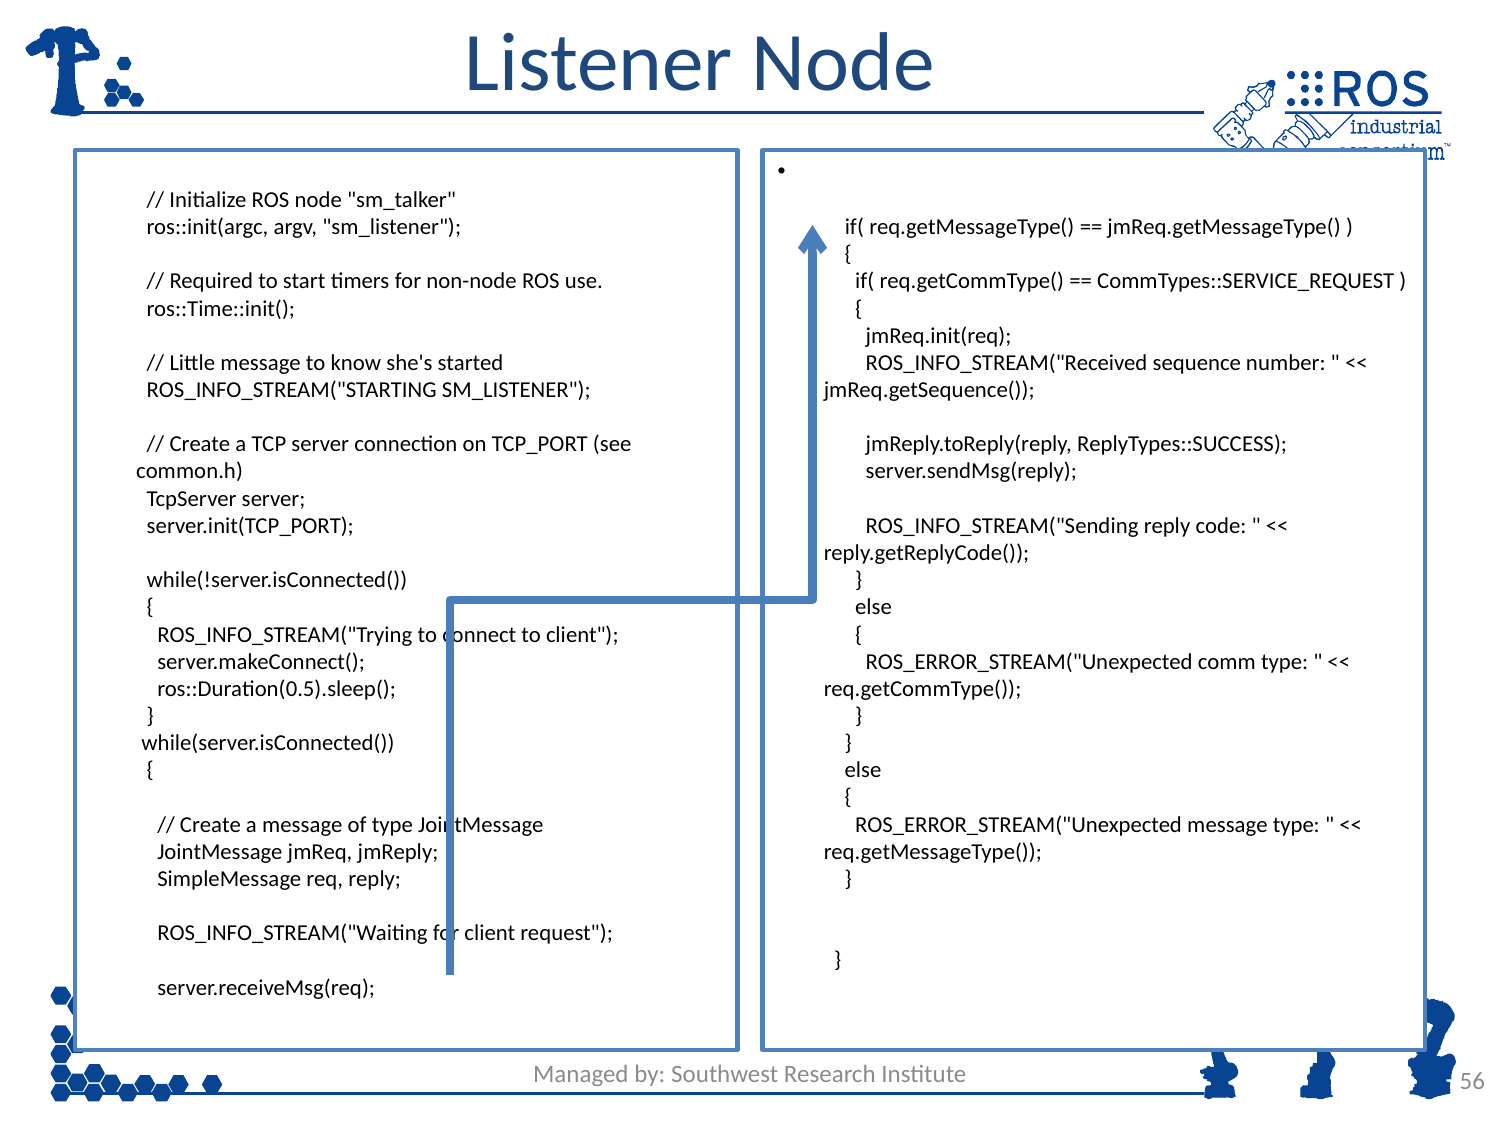

# Listener Node
  // Initialize ROS node "sm_talker"
  ros::init(argc, argv, "sm_listener");
  // Required to start timers for non-node ROS use.
  ros::Time::init();
  // Little message to know she's started
  ROS_INFO_STREAM("STARTING SM_LISTENER");
  // Create a TCP server connection on TCP_PORT (see common.h)
  TcpServer server;
  server.init(TCP_PORT);
  while(!server.isConnected())
  {
    ROS_INFO_STREAM("Trying to connect to client");
    server.makeConnect();
    ros::Duration(0.5).sleep();
  }
 while(server.isConnected())
  {
    // Create a message of type JointMessage
    JointMessage jmReq, jmReply;
    SimpleMessage req, reply;
    ROS_INFO_STREAM("Waiting for client request");
    server.receiveMsg(req);
    if( req.getMessageType() == jmReq.getMessageType() )
    {
      if( req.getCommType() == CommTypes::SERVICE_REQUEST )
      {
        jmReq.init(req);
        ROS_INFO_STREAM("Received sequence number: " << jmReq.getSequence());
        jmReply.toReply(reply, ReplyTypes::SUCCESS);
        server.sendMsg(reply);
        ROS_INFO_STREAM("Sending reply code: " << reply.getReplyCode());
      }
      else
      {
        ROS_ERROR_STREAM("Unexpected comm type: " << req.getCommType());
      }
    }
    else
    {
      ROS_ERROR_STREAM("Unexpected message type: " << req.getMessageType());
    }
  }

Managed by: Southwest Research Institute
56